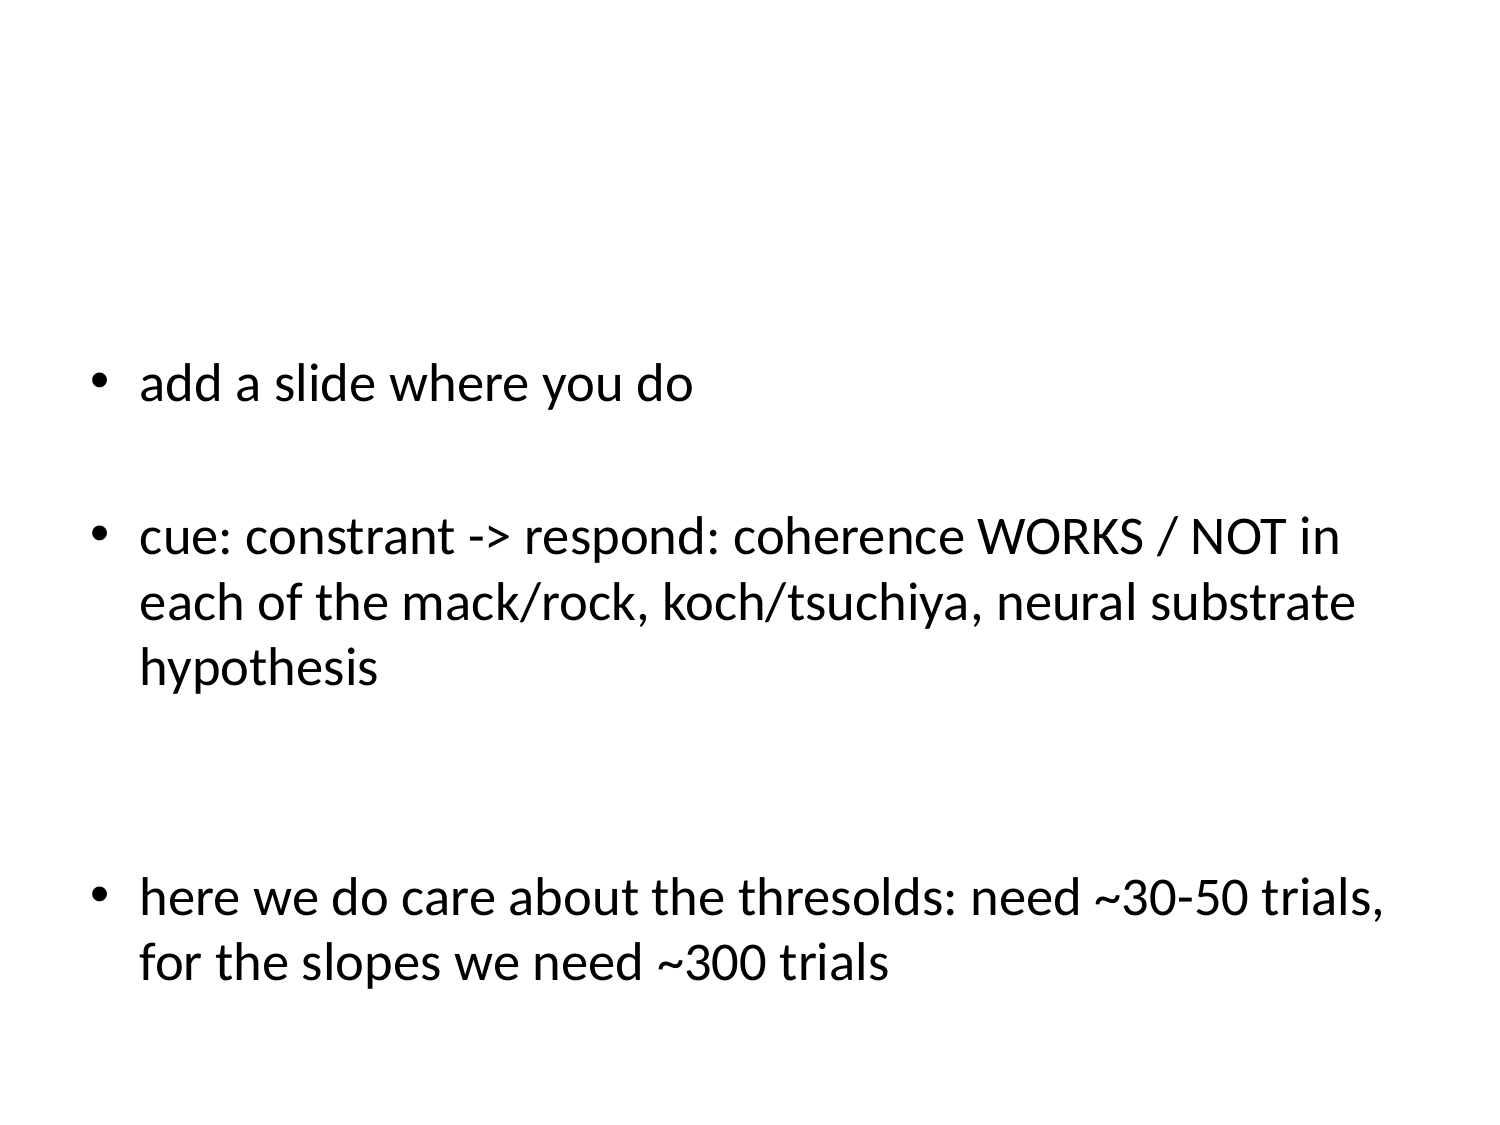

#

add a slide where you do

cue: constrant -> respond: coherence WORKS / NOT in each of the mack/rock, koch/tsuchiya, neural substrate hypothesis

here we do care about the thresolds: need ~30-50 trials, for the slopes we need ~300 trials